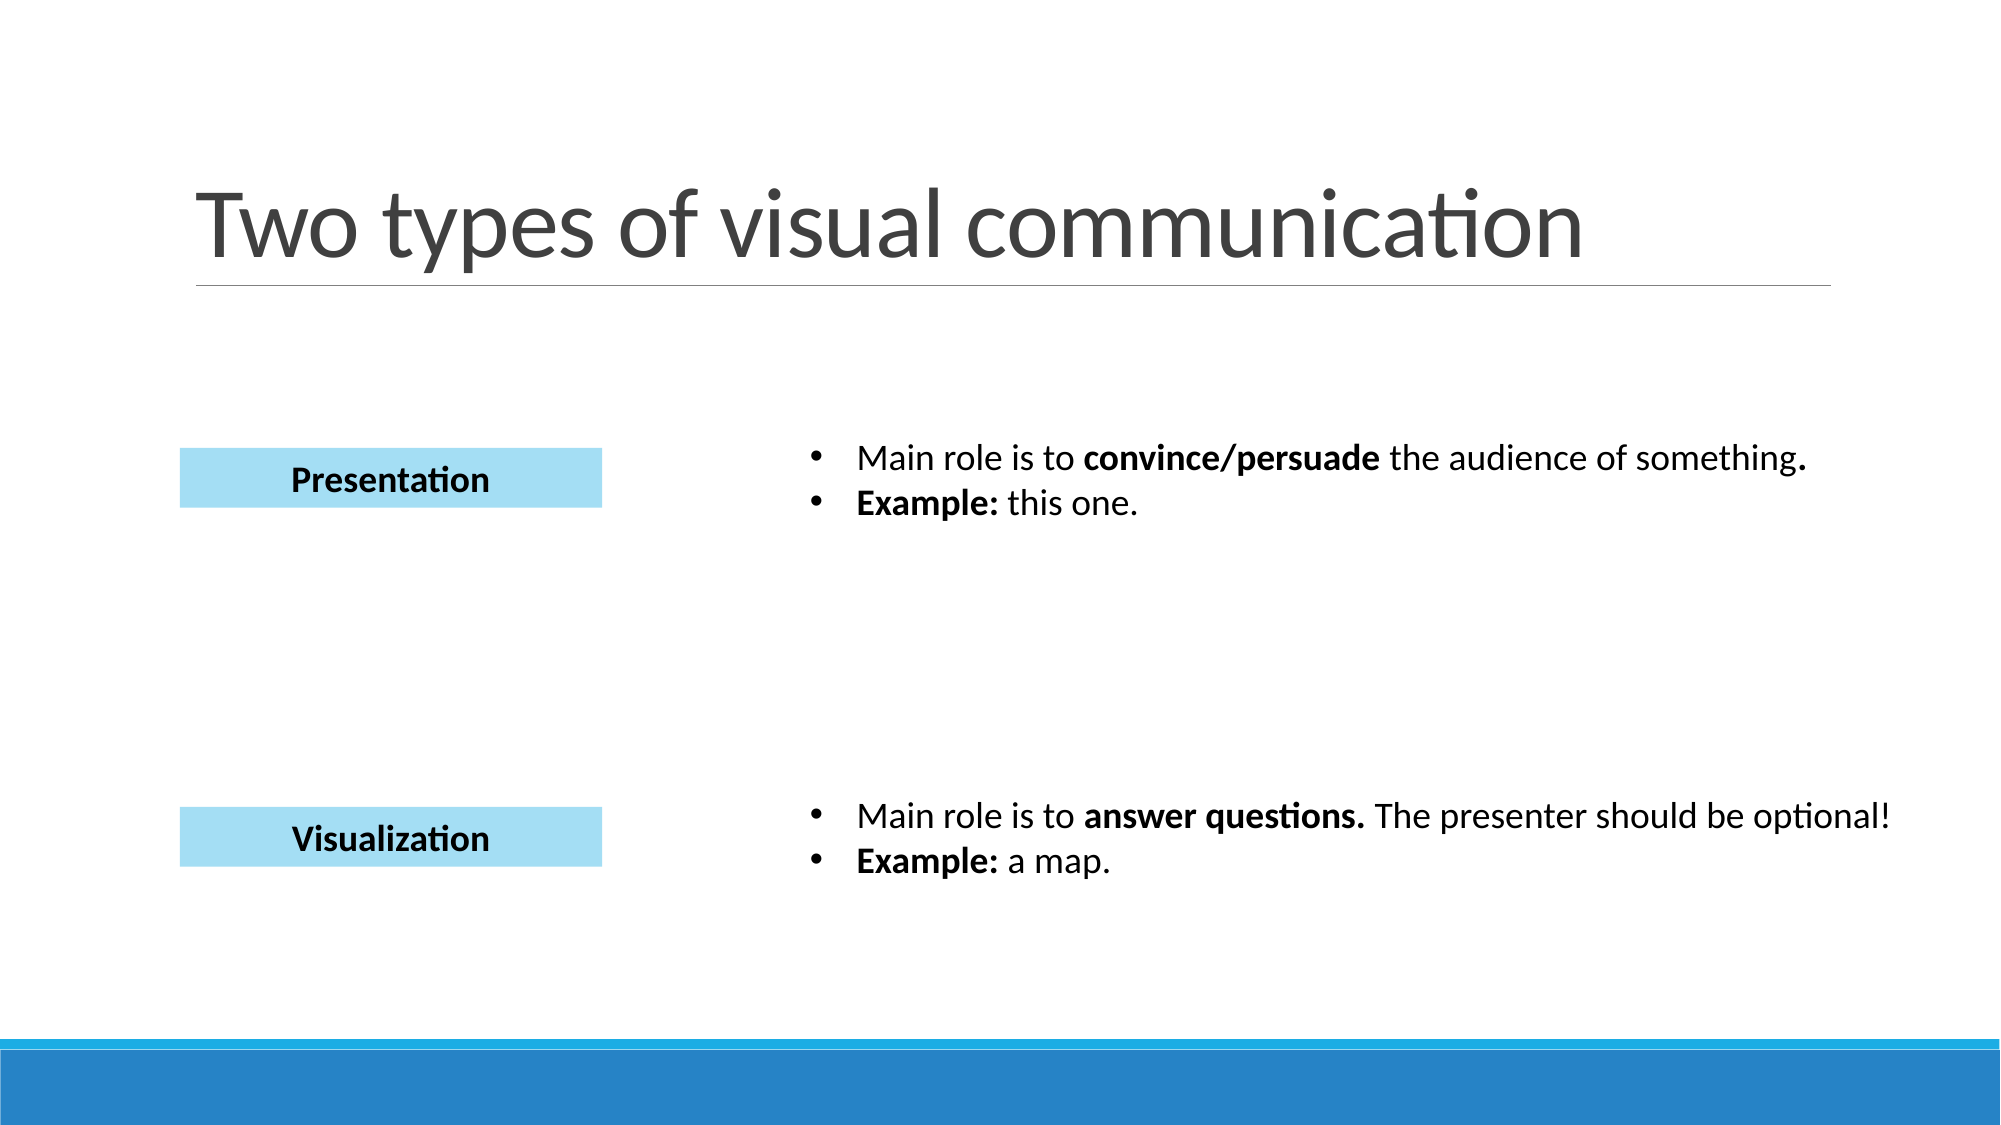

# Two types of visual communication
Main role is to convince/persuade the audience of something.
Example: this one.
Presentation
Main role is to answer questions. The presenter should be optional!
Example: a map.
Visualization